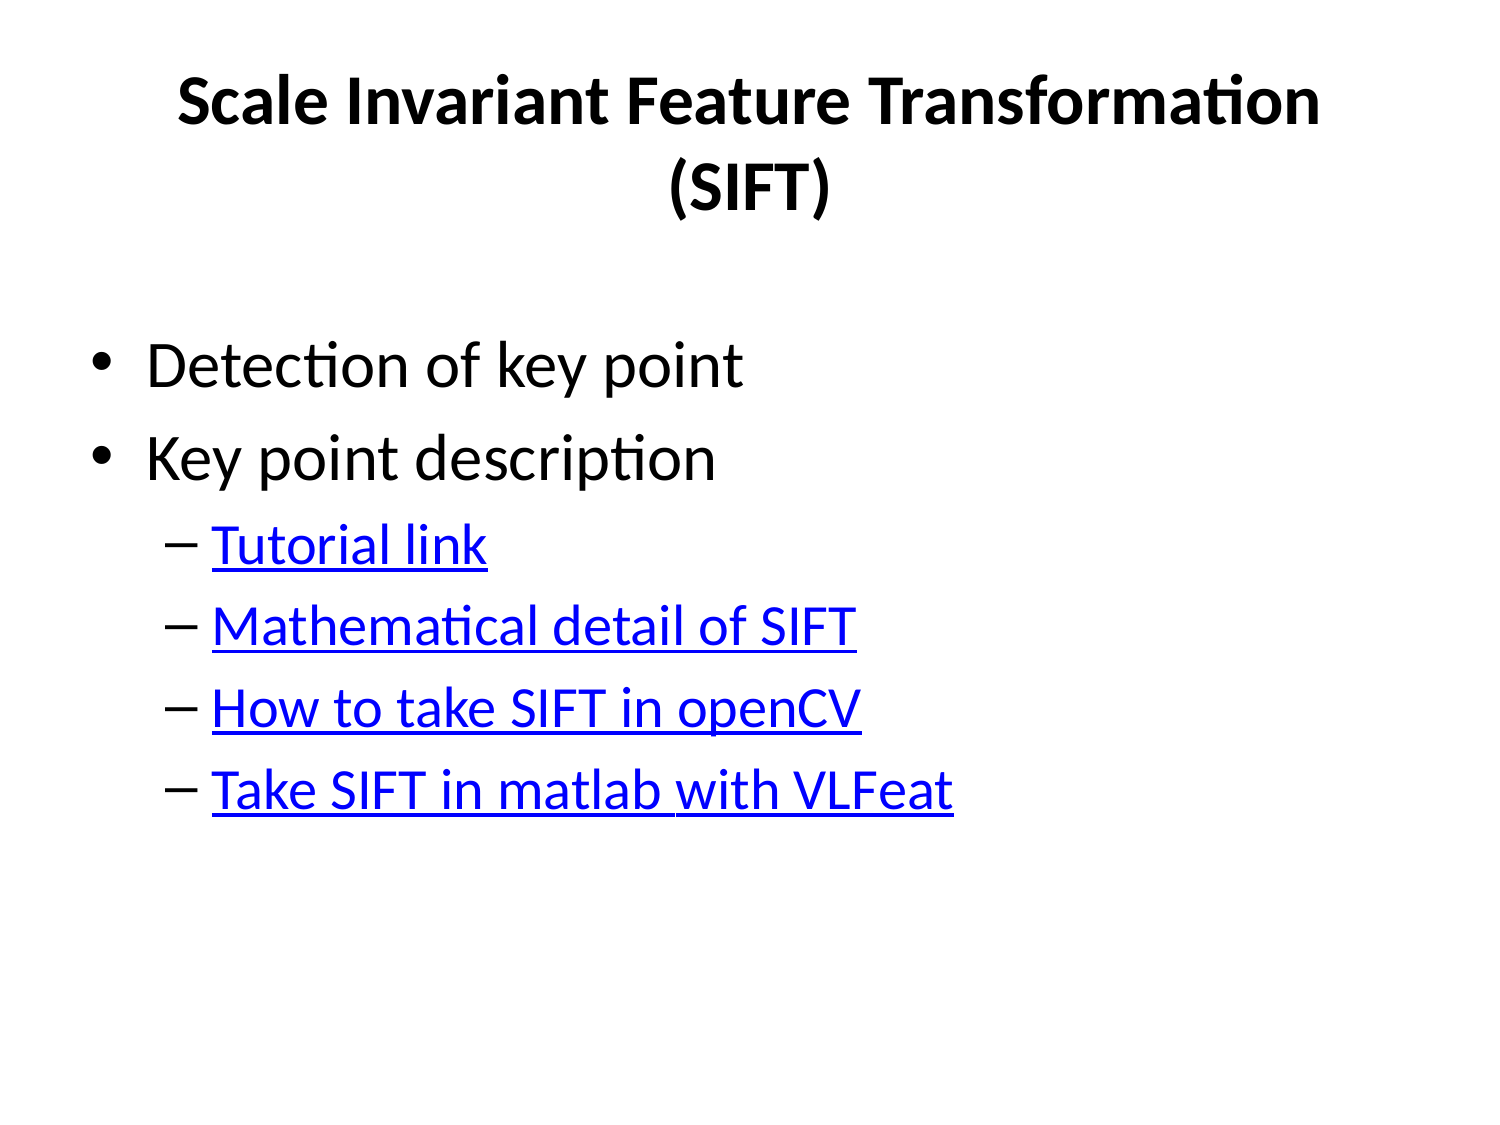

# Scale Invariant Feature Transformation (SIFT)
Detection of key point
Key point description
Tutorial link
Mathematical detail of SIFT
How to take SIFT in openCV
Take SIFT in matlab with VLFeat